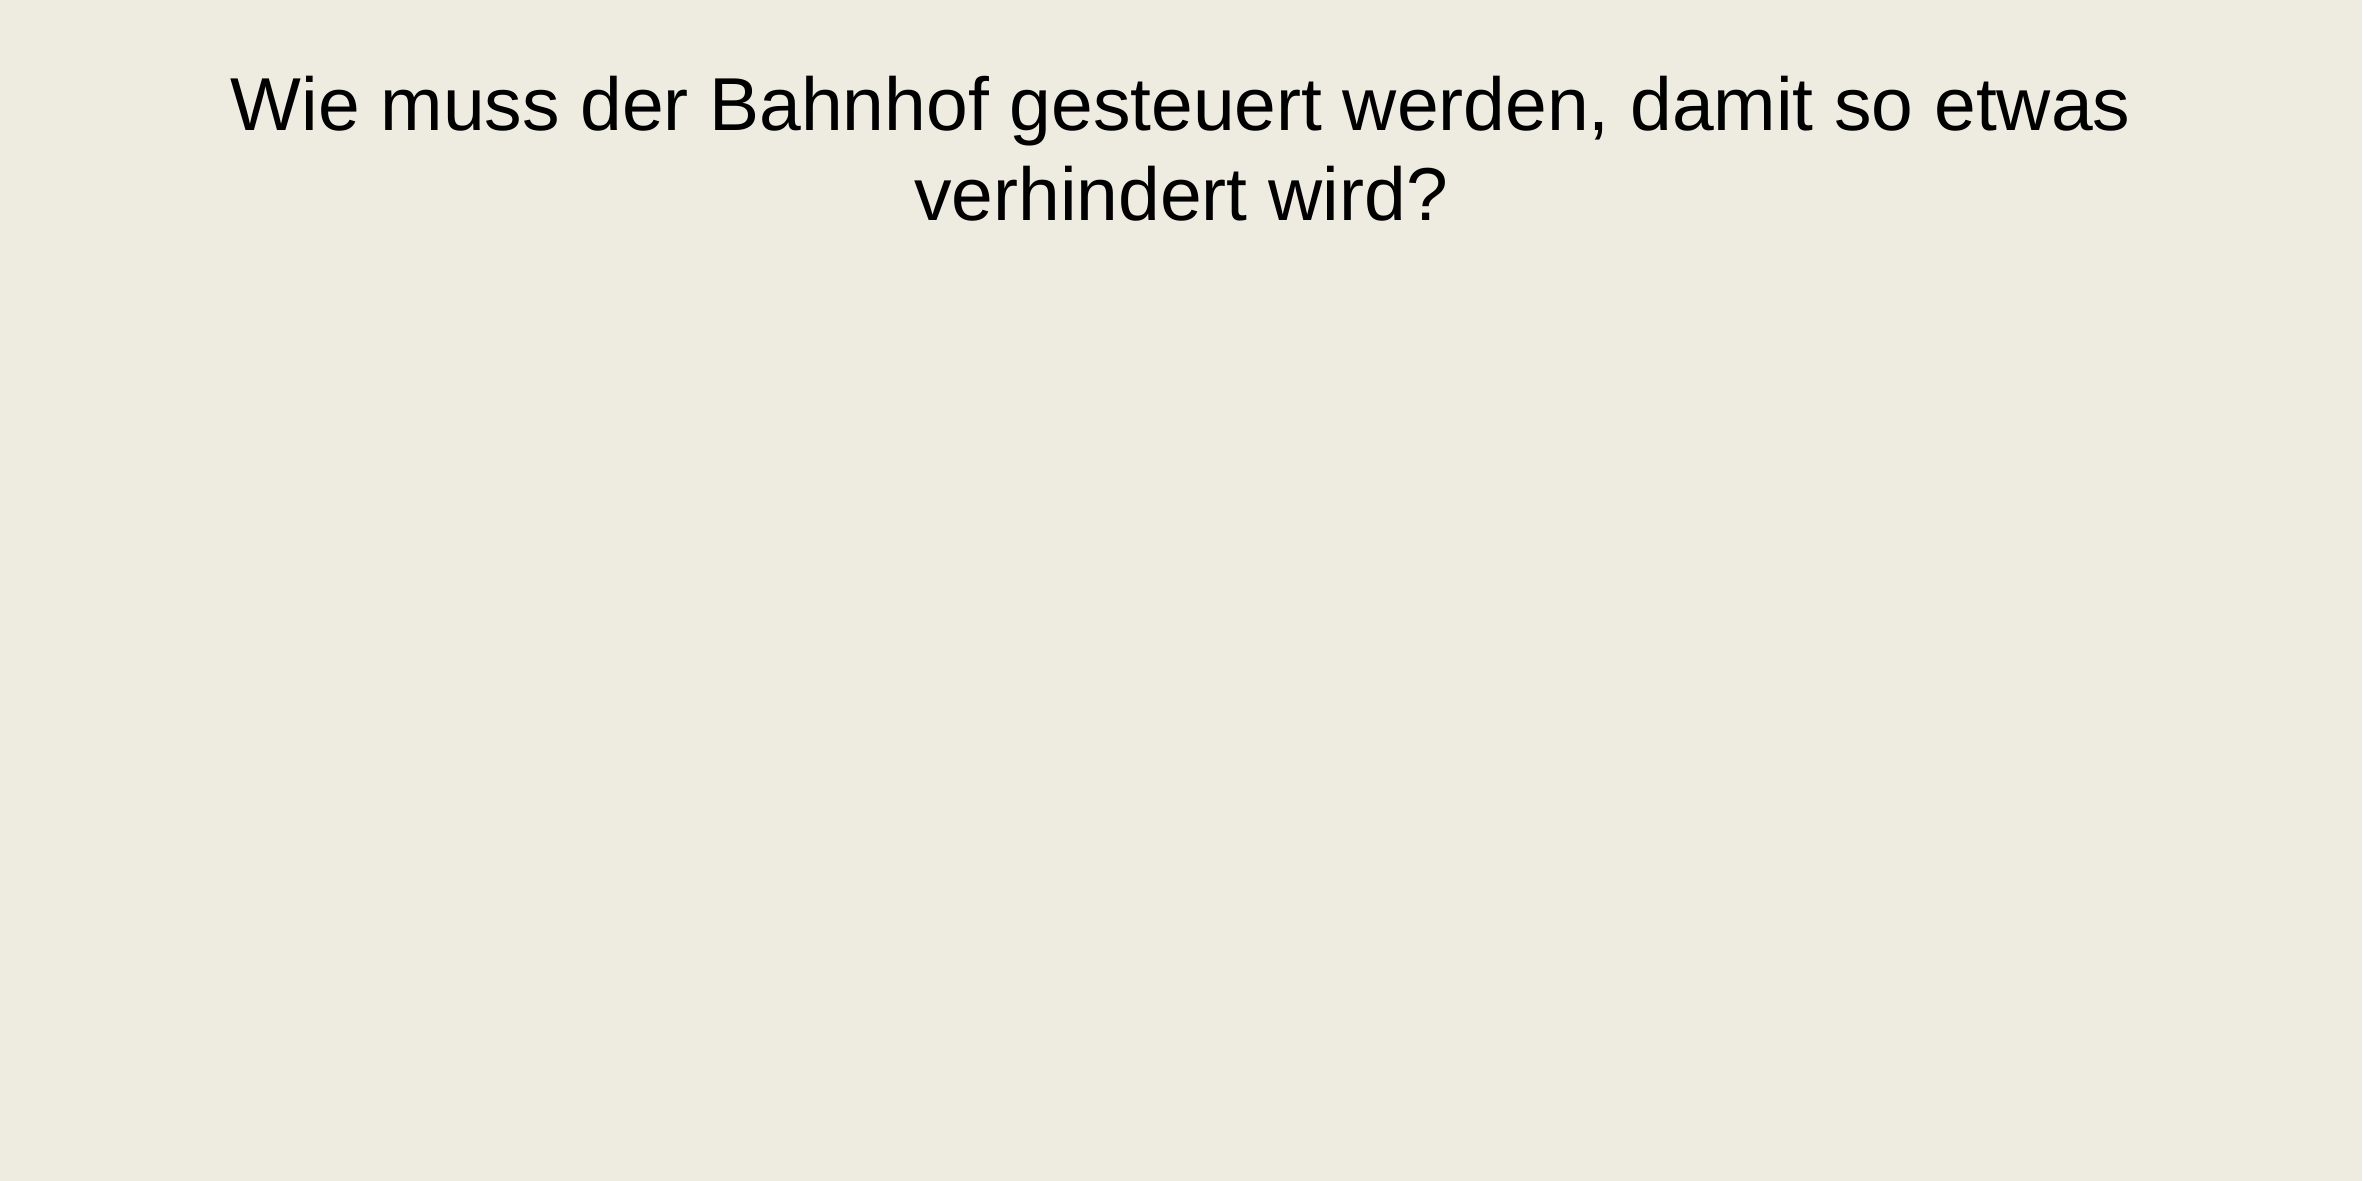

# Wie muss der Bahnhof gesteuert werden, damit so etwas verhindert wird?